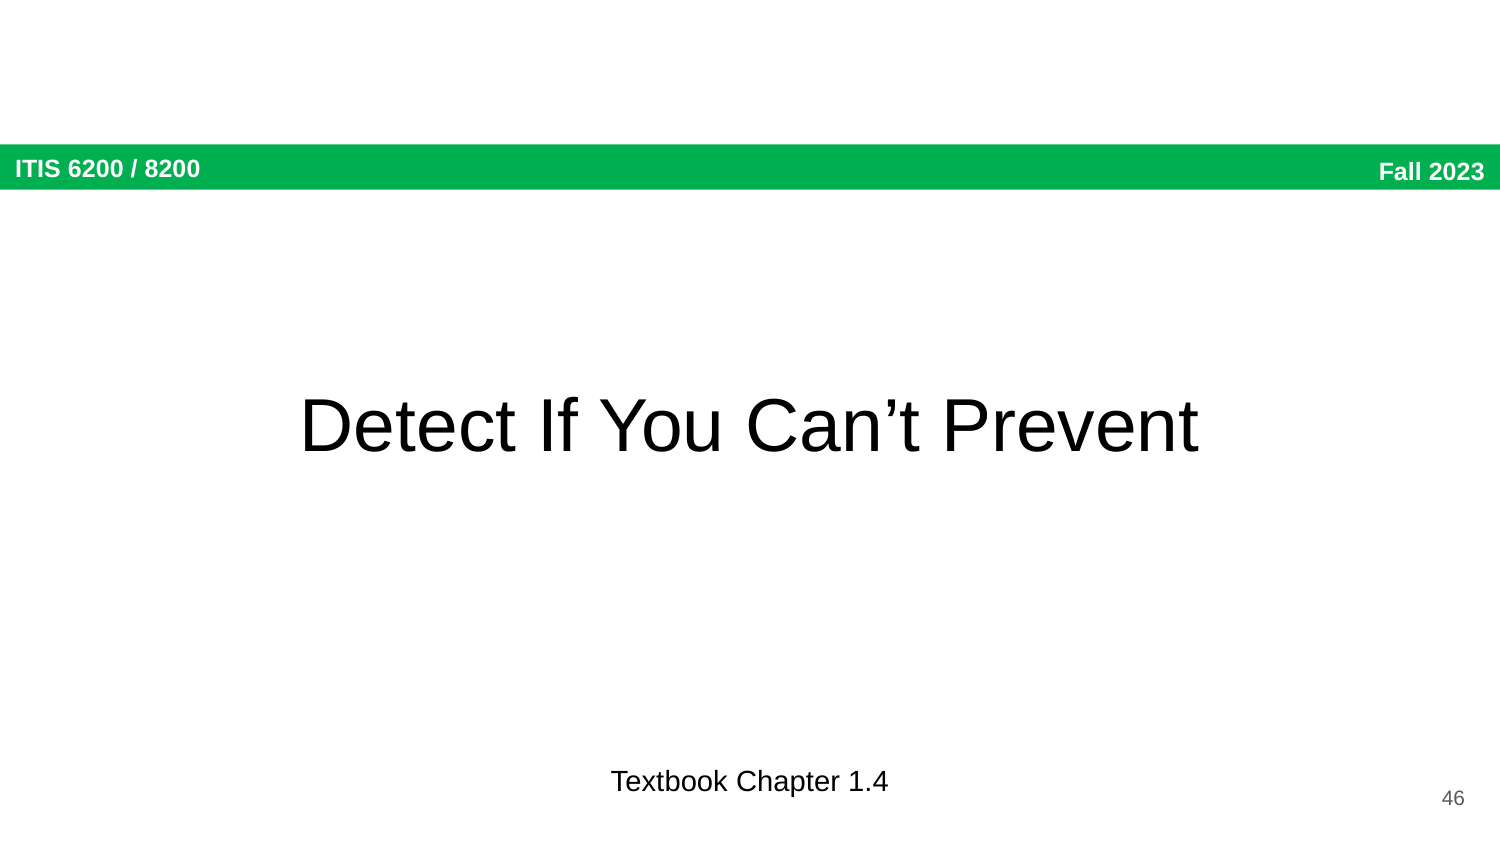

# Detect If You Can’t Prevent
Textbook Chapter 1.4
46